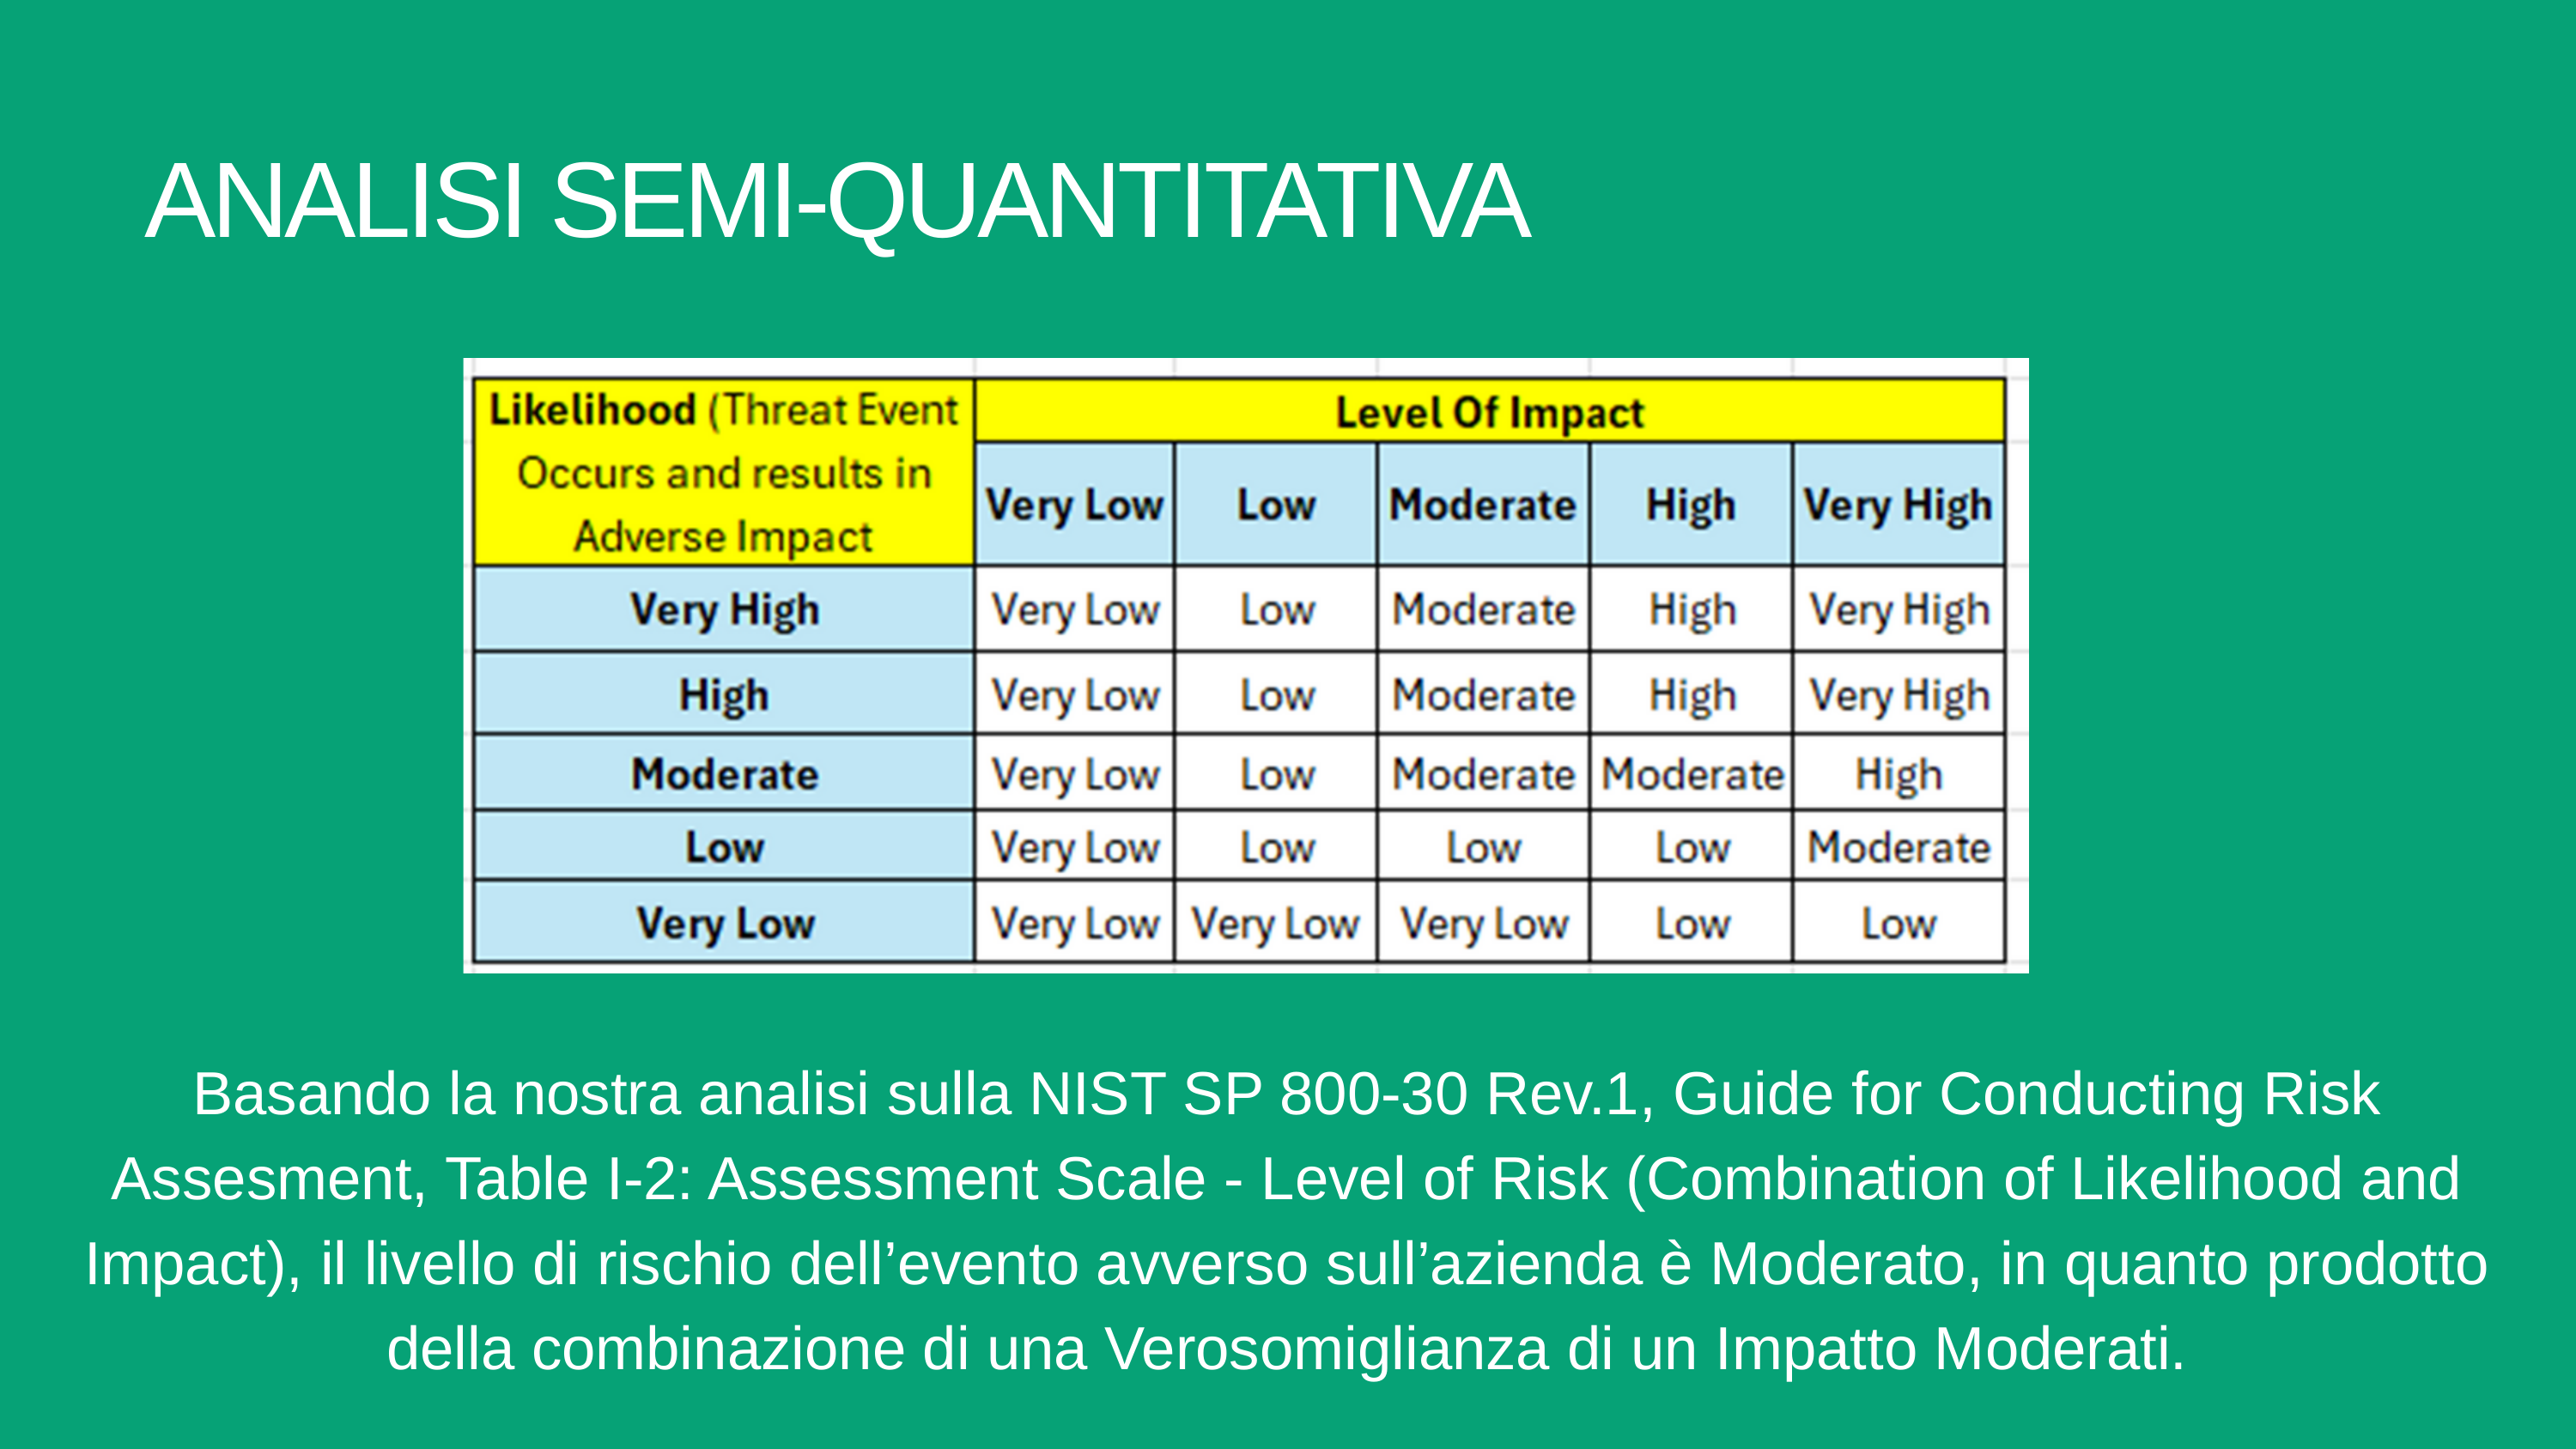

ANALISI SEMI-QUANTITATIVA

Basando la nostra analisi sulla NIST SP 800-30 Rev.1, Guide for Conducting Risk Assesment, Table I-2: Assessment Scale - Level of Risk (Combination of Likelihood and Impact), il livello di rischio dell’evento avverso sull’azienda è Moderato, in quanto prodotto della combinazione di una Verosomiglianza di un Impatto Moderati.